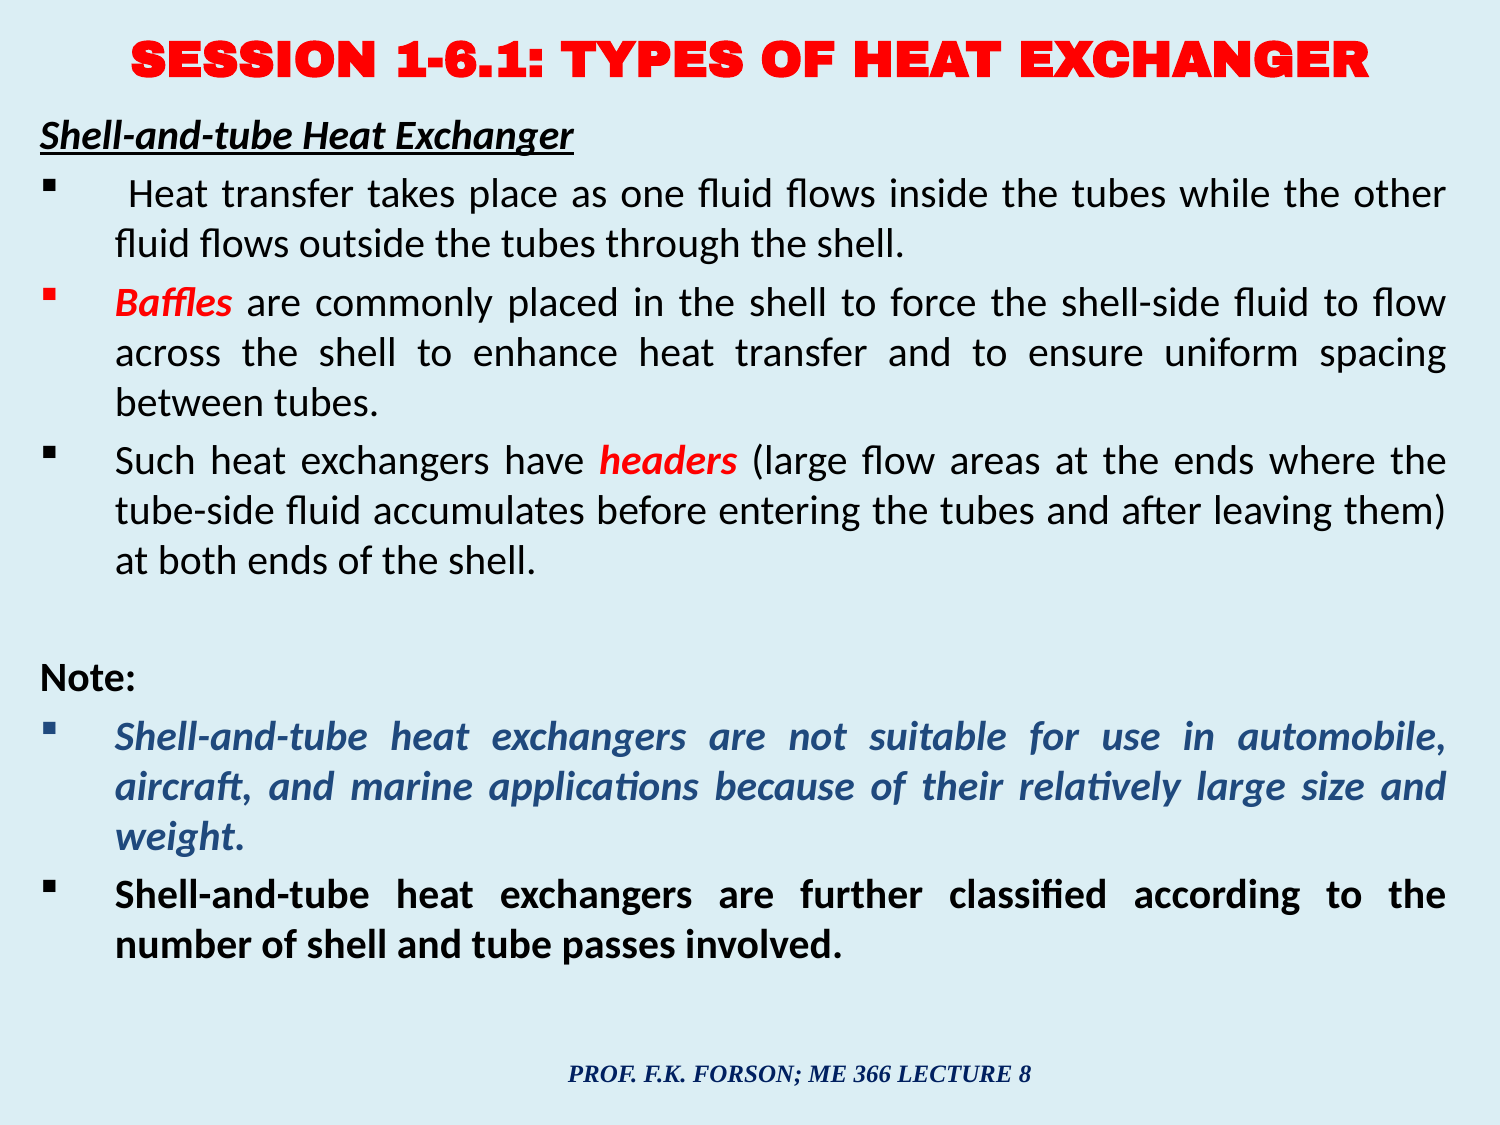

# SESSION 1-6.1: TYPES OF HEAT EXCHANGER
Shell-and-tube Heat Exchanger
 Heat transfer takes place as one fluid flows inside the tubes while the other fluid flows outside the tubes through the shell.
Baffles are commonly placed in the shell to force the shell-side fluid to flow across the shell to enhance heat transfer and to ensure uniform spacing between tubes.
Such heat exchangers have headers (large flow areas at the ends where the tube-side fluid accumulates before entering the tubes and after leaving them) at both ends of the shell.

Note:
Shell-and-tube heat exchangers are not suitable for use in automobile, aircraft, and marine applications because of their relatively large size and weight.
Shell-and-tube heat exchangers are further classified according to the number of shell and tube passes involved.

PROF. F.K. FORSON; ME 366 LECTURE 8